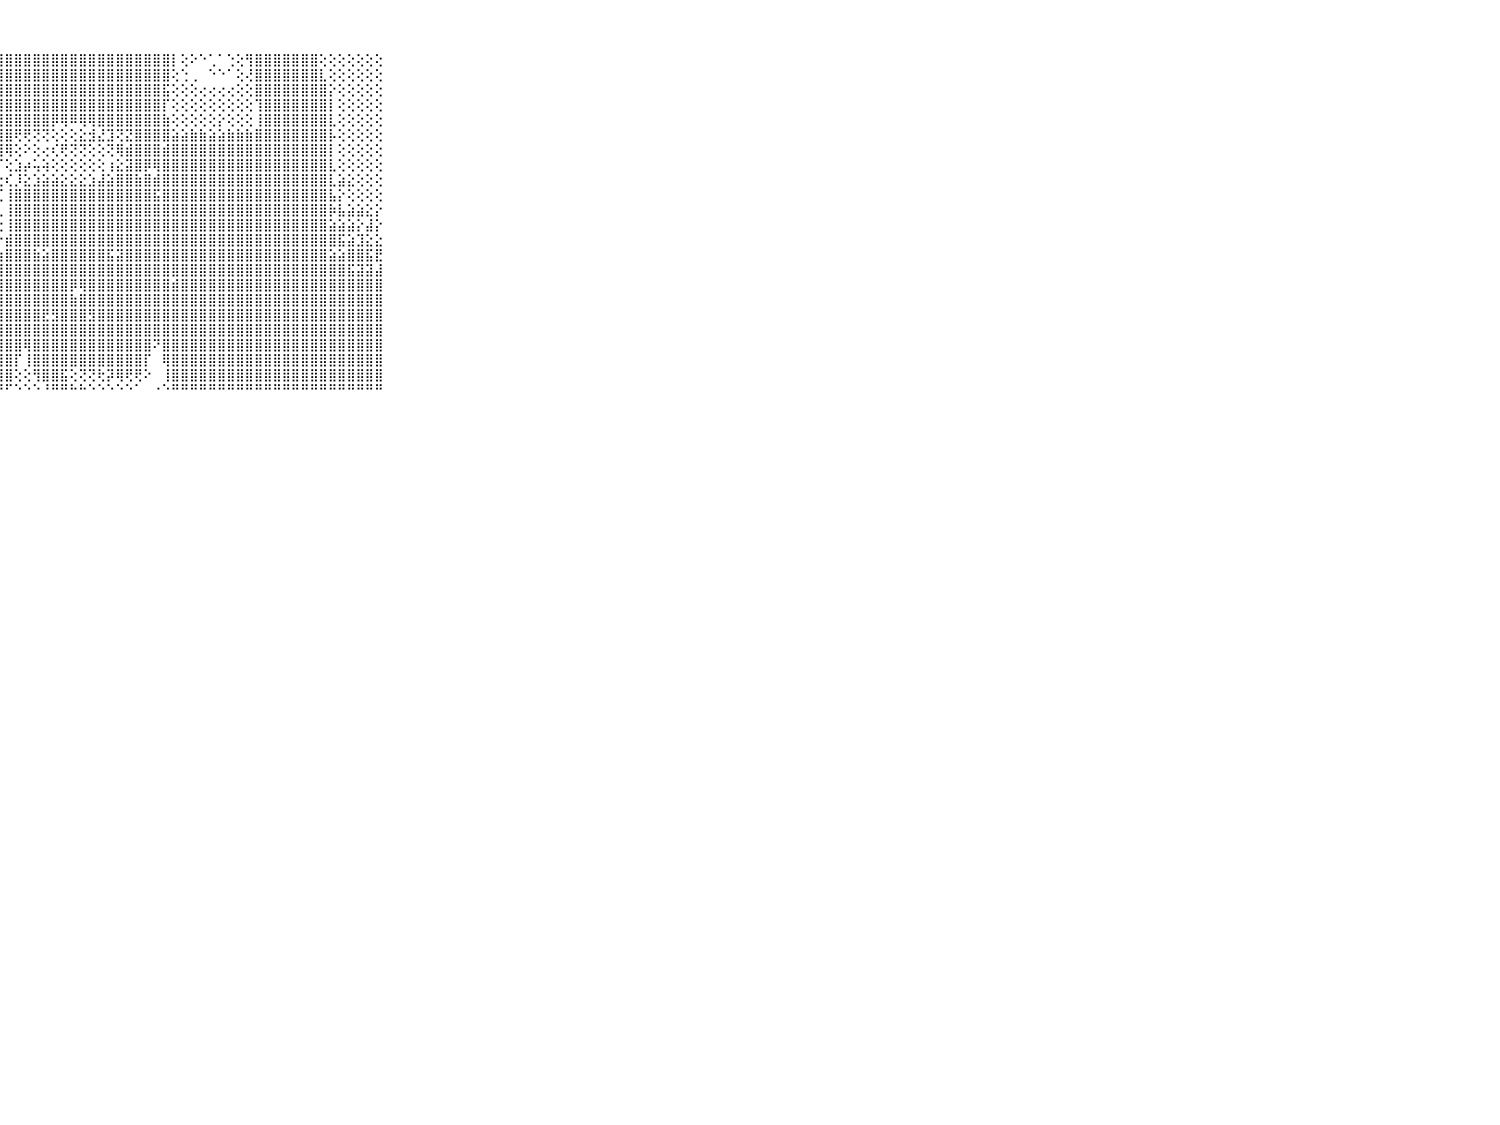

⠀⠀⠀⠀⠀⠀⠀⠀⠀⠀⠀⣿⣿⣿⣿⣿⣿⣿⣿⣿⣿⣿⣿⣿⣿⣿⣿⣿⣿⣿⣿⣿⣿⣿⣿⣿⣿⣿⣿⣿⣿⣿⣿⣿⣿⣿⡇⢕⠕⠑⢁⠁⢑⢕⢻⣿⣿⣿⣿⣿⣿⣿⢕⢕⢕⢕⢕⢕⢕⠀⠀⠀⠀⠀⠀⠀⠀⠀⠀⠀⠀
⠀⠀⠀⠀⠀⠀⠀⠀⠀⠀⠀⣿⣿⣿⣿⣿⣿⣿⣿⣿⣿⣿⣿⣿⣿⣿⣿⣿⣿⣿⣿⣿⣿⣿⣿⣿⣿⣿⣿⣿⣿⣿⣿⣿⣿⣿⢕⢑⢀⠀⠑⠑⠁⢕⢜⣿⣿⣿⣿⣿⣿⣿⣇⢕⢕⢕⢕⢕⢕⠀⠀⠀⠀⠀⠀⠀⠀⠀⠀⠀⠀
⠀⠀⠀⠀⠀⠀⠀⠀⠀⠀⠀⣿⣿⣿⣿⣿⣿⣿⣿⣿⣿⣿⣿⣿⣿⣿⣿⣿⣿⣿⣿⣿⣿⣿⣿⣿⣿⣿⣿⣿⣿⣿⣿⣿⣿⣯⢕⢕⢕⢔⢔⢔⢔⢕⢕⣿⣿⣿⣿⣿⣿⣿⣿⡕⢕⢕⢕⢕⢕⠀⠀⠀⠀⠀⠀⠀⠀⠀⠀⠀⠀
⠀⠀⠀⠀⠀⠀⠀⠀⠀⠀⠀⣿⣿⣿⣿⣿⣿⣿⣿⣿⣿⣿⣿⣿⣿⣿⣿⣿⣿⣿⣿⣿⣿⣿⣿⣿⣿⣿⣿⣿⣿⣿⣿⣿⣿⡏⢕⢕⢕⢕⢕⢕⢕⢕⢕⢹⣿⣿⣿⣿⣿⣿⣿⡇⢕⢕⢕⢕⢕⠀⠀⠀⠀⠀⠀⠀⠀⠀⠀⠀⠀
⠀⠀⠀⠀⠀⠀⠀⠀⠀⠀⠀⣿⣿⣿⣿⣿⣿⣿⣿⣿⣿⣿⣿⣿⣿⣿⣿⣿⣿⣿⣿⣿⣿⡿⢿⠿⢿⢿⣿⣿⣿⣿⣿⣿⣿⣷⢕⢕⢕⢕⢕⡕⢕⢕⢕⢸⣿⣿⣿⣿⣿⣿⣿⣇⢕⢕⢕⢕⢕⠀⠀⠀⠀⠀⠀⠀⠀⠀⠀⠀⠀
⠀⠀⠀⠀⠀⠀⠀⠀⠀⠀⠀⣿⣿⣿⣿⣿⣿⣿⣿⣿⣿⣿⣿⣿⣿⣿⣿⣿⣿⢟⢟⢝⢝⢕⢕⢕⣕⣺⣜⣹⢝⣝⣿⣿⣿⣿⣵⣵⣷⣷⣵⣵⣷⣷⣷⣿⣿⣿⣿⣿⣿⣿⣿⡧⢕⢕⢕⢕⢕⠀⠀⠀⠀⠀⠀⠀⠀⠀⠀⠀⠀
⠀⠀⠀⠀⠀⠀⠀⠀⠀⠀⠀⣿⣿⣿⣿⣿⣿⣿⣿⣿⣿⣿⣿⣿⣿⣿⣿⣿⢿⢕⠕⢕⢔⢎⢟⢝⢝⢕⢕⢝⢿⣾⣿⣿⣿⣾⣿⣿⣿⣿⣿⣿⣿⣿⣿⣿⣿⣿⣿⣿⣿⣿⣿⡇⢕⢕⢕⢕⢕⠀⠀⠀⠀⠀⠀⠀⠀⠀⠀⠀⠀
⠀⠀⠀⠀⠀⠀⠀⠀⠀⠀⠀⣿⣿⣿⣿⣿⣿⣿⣿⣿⣿⣿⣿⣿⣿⣿⣿⡏⢕⣱⡴⢥⢵⢕⢕⢕⢕⢕⢕⢰⣕⣽⣿⡿⢿⣿⣿⣿⣿⣿⣿⣿⣿⣿⣿⣿⣿⣿⣿⣿⣿⣿⣿⣇⢕⢕⢕⢕⢕⠀⠀⠀⠀⠀⠀⠀⠀⠀⠀⠀⠀
⠀⠀⠀⠀⠀⠀⠀⠀⠀⠀⠀⣿⣿⣿⣿⣿⣿⣿⣿⣿⣿⣿⣿⣿⣿⣿⣿⣗⢎⡸⣕⣱⣵⣵⣕⣕⣕⣱⣼⣵⣿⣿⣷⣿⣾⣿⣿⣿⣿⣿⣿⣿⣿⣿⣿⣿⣿⣿⣿⣿⣿⣿⣿⣇⣵⣕⢕⢕⢕⠀⠀⠀⠀⠀⠀⠀⠀⠀⠀⠀⠀
⠀⠀⠀⠀⠀⠀⠀⠀⠀⠀⠀⣿⣿⣿⣿⣿⣿⣿⣿⣿⣿⣿⣿⣿⣿⣿⣿⢏⢸⣿⣿⣿⣿⣿⣿⣿⣿⣿⣿⣿⣿⣿⣿⣿⣯⣿⣿⣿⣿⣿⣿⣿⣿⣿⣿⣿⣿⣿⣿⣿⣿⣿⣿⣧⡕⢕⢕⢕⢕⠀⠀⠀⠀⠀⠀⠀⠀⠀⠀⠀⠀
⠀⠀⠀⠀⠀⠀⠀⠀⠀⠀⠀⣿⣿⣿⣿⣿⣿⣿⣿⣿⣿⣿⣿⣿⣿⣿⣿⢇⢸⣿⣿⣿⣿⣿⣿⣿⣿⣿⣿⣿⣿⣿⣿⣿⣿⣿⣿⣿⣿⣿⣿⣿⣿⣿⣿⣿⣿⣿⣿⣿⣿⣿⣿⡷⣧⣵⣵⣕⡕⠀⠀⠀⠀⠀⠀⠀⠀⠀⠀⠀⠀
⠀⠀⠀⠀⠀⠀⠀⠀⠀⠀⠀⣿⣿⣿⣿⣿⣿⣿⣿⣿⣿⣿⣿⣿⣿⣿⣿⢕⢸⣿⣿⣿⣿⣿⣿⣿⣿⣿⣿⣿⣿⣿⣿⣿⣿⣿⣿⣿⣿⣿⣿⣿⣿⣿⣿⣿⣿⣿⣿⣿⣿⣿⣿⣵⣵⣵⡕⣼⡕⠀⠀⠀⠀⠀⠀⠀⠀⠀⠀⠀⠀
⠀⠀⠀⠀⠀⠀⠀⠀⠀⠀⠀⣿⣿⣿⣿⣿⣿⣿⣿⣿⣿⣿⣿⣿⣿⣿⣿⡕⣾⣿⣿⣿⣿⣿⣿⣿⣿⣿⣿⣿⣿⣿⣿⣿⣿⣿⣿⣿⣿⣿⣿⣿⣿⣿⣿⣿⣿⣿⣿⣿⣿⣿⣿⣿⣯⣵⣹⣕⣕⠀⠀⠀⠀⠀⠀⠀⠀⠀⠀⠀⠀
⠀⠀⠀⠀⠀⠀⠀⠀⠀⠀⠀⣿⣿⣿⣿⣿⣿⣿⣿⣿⣿⣿⣿⣿⣿⣿⣿⣷⣿⣿⣿⣷⣵⣿⣿⣿⣿⣿⣿⣯⣽⣿⣿⣿⣿⣿⣿⣿⣿⣿⣿⣿⣿⣿⣿⣿⣿⣿⣿⣿⣿⣿⣿⣵⣵⣿⣿⣯⣟⠀⠀⠀⠀⠀⠀⠀⠀⠀⠀⠀⠀
⠀⠀⠀⠀⠀⠀⠀⠀⠀⠀⠀⣿⣿⣿⣿⣿⣿⣿⣿⣿⣿⣿⣿⣿⣿⣿⣿⣽⣿⣿⣿⣿⣿⣿⣿⣿⣿⣿⣿⣿⣿⣿⣿⣿⣿⣿⣿⣿⣿⣿⣿⣿⣿⣿⣿⣿⣿⣿⣿⣿⣿⣿⣿⣿⣿⣯⣽⣽⣼⠀⠀⠀⠀⠀⠀⠀⠀⠀⠀⠀⠀
⠀⠀⠀⠀⠀⠀⠀⠀⠀⠀⠀⣿⣿⣿⣿⣿⣿⣿⣿⣿⣿⣿⣿⣿⣿⣿⣿⣿⣿⣿⣿⣿⣿⣿⣿⡿⢿⣿⣿⣿⣿⣿⣿⣿⣿⣿⣾⣿⣿⣿⣿⣿⣿⣿⣿⣿⣿⣿⣿⣿⣿⣿⣿⣿⣿⣿⣿⣿⣿⠀⠀⠀⠀⠀⠀⠀⠀⠀⠀⠀⠀
⠀⠀⠀⠀⠀⠀⠀⠀⠀⠀⠀⣿⣿⣿⣿⣿⣿⣿⣿⣿⣿⣿⣿⣿⣿⣿⣿⣿⣿⣿⣿⣿⣿⣿⣿⣷⣿⣿⣿⣿⣿⣿⣿⣿⣿⣿⣿⣿⣿⣿⣿⣿⣿⣿⣿⣿⣿⣿⣿⣿⣿⣿⣿⣿⣿⣿⣿⣿⣿⠀⠀⠀⠀⠀⠀⠀⠀⠀⠀⠀⠀
⠀⠀⠀⠀⠀⠀⠀⠀⠀⠀⠀⣿⣿⣿⣿⣿⣿⣿⣿⣿⣿⣿⣿⣿⣿⣿⣿⣿⣿⣿⣿⣿⣟⣻⣿⣿⣿⣻⣿⣿⣿⣿⣿⣿⣿⣿⣿⣿⣿⣿⣿⣿⣿⣿⣿⣿⣿⣿⣿⣿⣿⣿⣿⣿⣿⣿⣿⣿⣿⠀⠀⠀⠀⠀⠀⠀⠀⠀⠀⠀⠀
⠀⠀⠀⠀⠀⠀⠀⠀⠀⠀⠀⣿⣿⣿⣿⣿⣿⣿⣿⣿⣿⣿⣿⣿⣿⣿⣿⣿⣿⣿⣿⣿⣿⣿⣿⣿⣿⣿⣿⣿⣿⣿⣿⣿⣿⣿⣿⣿⣿⣿⣿⣿⣿⣿⣿⣿⣿⣿⣿⣿⣿⣿⣿⣿⣿⣿⣿⣿⣿⠀⠀⠀⠀⠀⠀⠀⠀⠀⠀⠀⠀
⠀⠀⠀⠀⠀⠀⠀⠀⠀⠀⠀⣿⣿⣿⣿⣿⣿⣿⣿⣿⣿⣿⣿⣿⣿⣿⣿⣿⣿⣿⢿⣿⣿⣿⣿⣿⣿⣿⣿⣿⣿⣿⣿⣿⠝⣿⣿⣿⣿⣿⣿⣿⣿⣿⣿⣿⣿⣿⣿⣿⣿⣿⣿⣿⣿⣿⣿⣿⣿⠀⠀⠀⠀⠀⠀⠀⠀⠀⠀⠀⠀
⠀⠀⠀⠀⠀⠀⠀⠀⠀⠀⠀⣿⣿⣿⣿⣿⣿⣿⣿⣿⣿⣿⣿⣿⣿⣿⣿⣿⣿⡏⢸⣿⣿⣿⣿⣿⣿⣿⣿⣿⣿⣿⣿⡏⠀⢿⣿⣿⣿⣿⣿⣿⣿⣿⣿⣿⣿⣿⣿⣿⣿⣿⣿⣿⣿⣿⣿⣿⣿⠀⠀⠀⠀⠀⠀⠀⠀⠀⠀⠀⠀
⠀⠀⠀⠀⠀⠀⠀⠀⠀⠀⠀⣿⣿⣿⣿⣿⣿⣿⣿⣿⣿⣿⣿⣿⣿⣿⣿⣿⣿⢕⢕⢻⣿⣿⣯⢕⢝⢝⢗⡽⢿⢟⢟⠕⠀⢸⣿⣿⣿⣿⣿⣿⣿⣿⣿⣿⣿⣿⣿⣿⣿⣿⣿⣿⣿⣿⣿⣿⣿⠀⠀⠀⠀⠀⠀⠀⠀⠀⠀⠀⠀
⠀⠀⠀⠀⠀⠀⠀⠀⠀⠀⠀⠛⠛⠛⠛⠛⠛⠛⠛⠛⠛⠛⠛⠛⠛⠛⠛⠛⠋⠑⠑⠑⠘⠛⠛⠓⠓⠑⠑⠑⠑⠑⠁⠀⠐⠑⠛⠛⠛⠛⠛⠛⠛⠛⠛⠛⠛⠛⠛⠛⠛⠛⠛⠛⠛⠛⠛⠛⠛⠀⠀⠀⠀⠀⠀⠀⠀⠀⠀⠀⠀